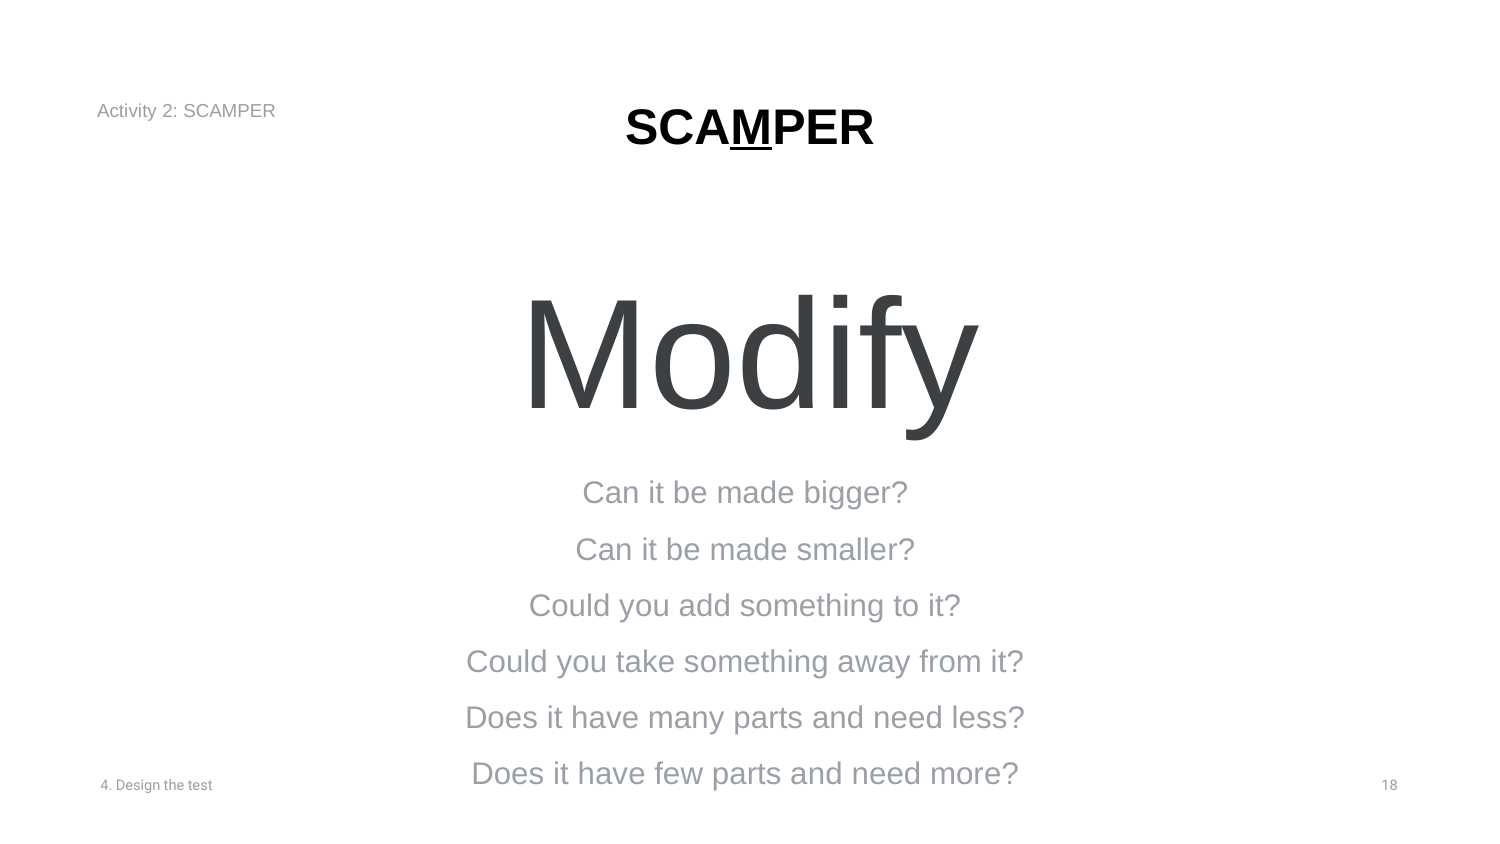

Activity 2: SCAMPER
SCAMPER

# Modify
Can it be made bigger?
Can it be made smaller?
Could you add something to it?
Could you take something away from it?
Does it have many parts and need less?
Does it have few parts and need more?
4. Design the test
18